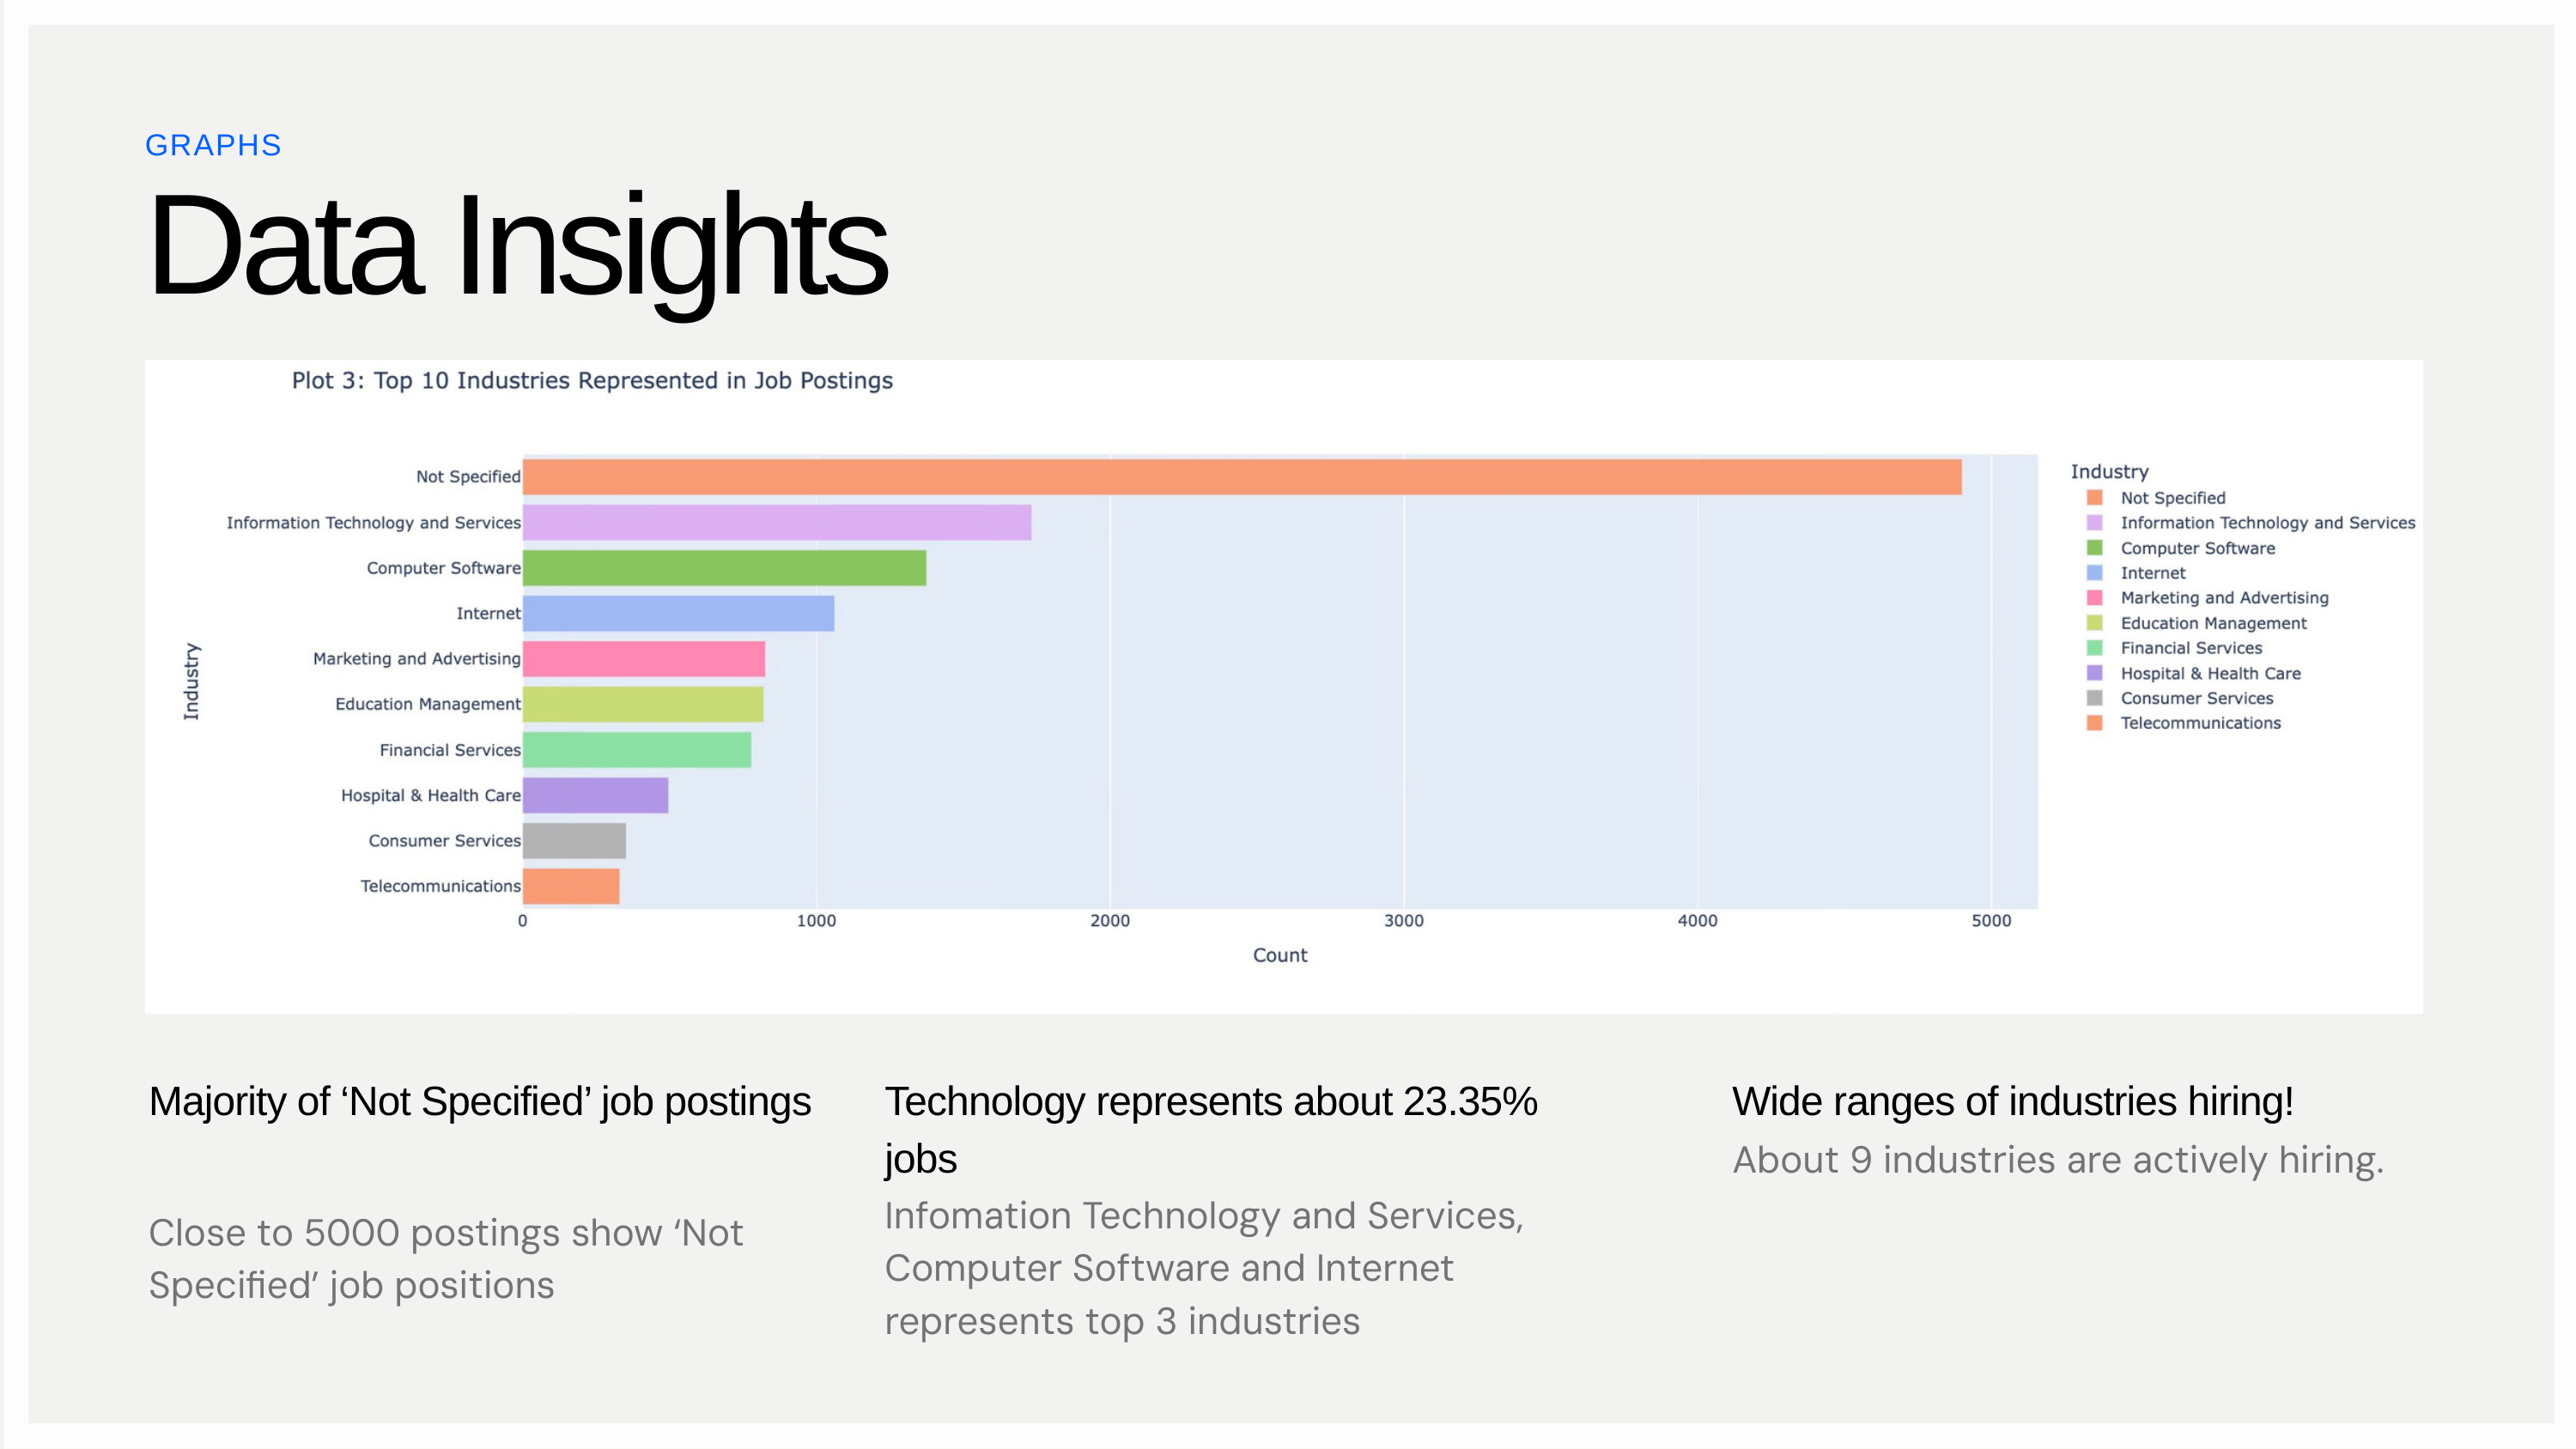

GRAPHS
Data Insights

Majority of ‘Not Specified’ job postings

Technology represents about 23.35% jobs
Infomation Technology and Services, Computer Software and Internet represents top 3 industries
Wide ranges of industries hiring!
About 9 industries are actively hiring.
Close to 5000 postings show ‘Not Specified’ job positions